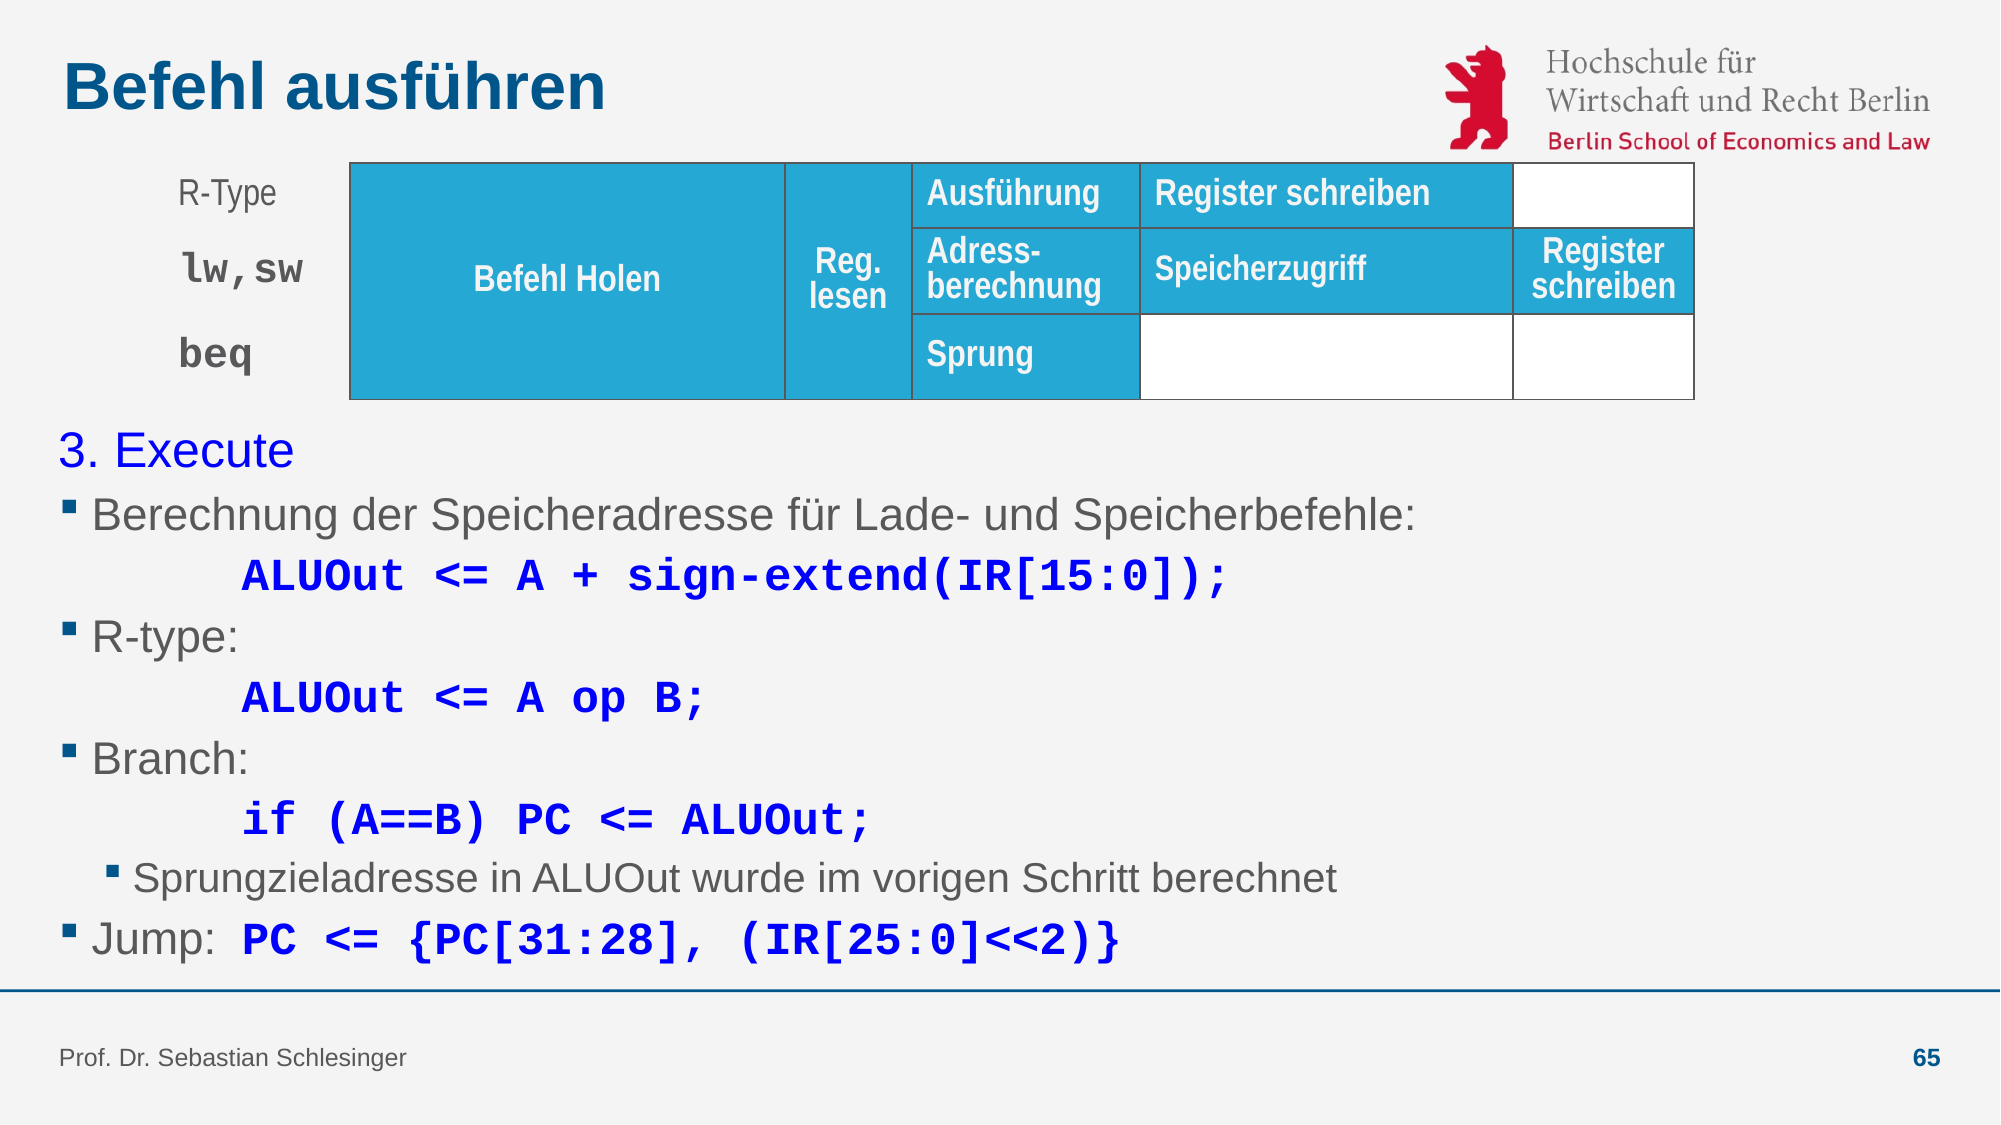

# Befehl ausführen
| R-Type | Befehl Holen | Reg. lesen | Ausführung | Register schreiben |  |
| --- | --- | --- | --- | --- | --- |
| lw,sw |  |  | Adress-berechnung | Speicherzugriff | Register schreiben |
| beq |  |  | Sprung |  |  |

3. Execute
Berechnung der Speicheradresse für Lade- und Speicherbefehle:
	ALUOut <= A + sign-extend(IR[15:0]);
R-type:
	ALUOut <= A op B;
Branch:
	if (A==B) PC <= ALUOut;
Sprungzieladresse in ALUOut wurde im vorigen Schritt berechnet
Jump:  PC <= {PC[31:28], (IR[25:0]<<2)}

Prof. Dr. Sebastian Schlesinger
65